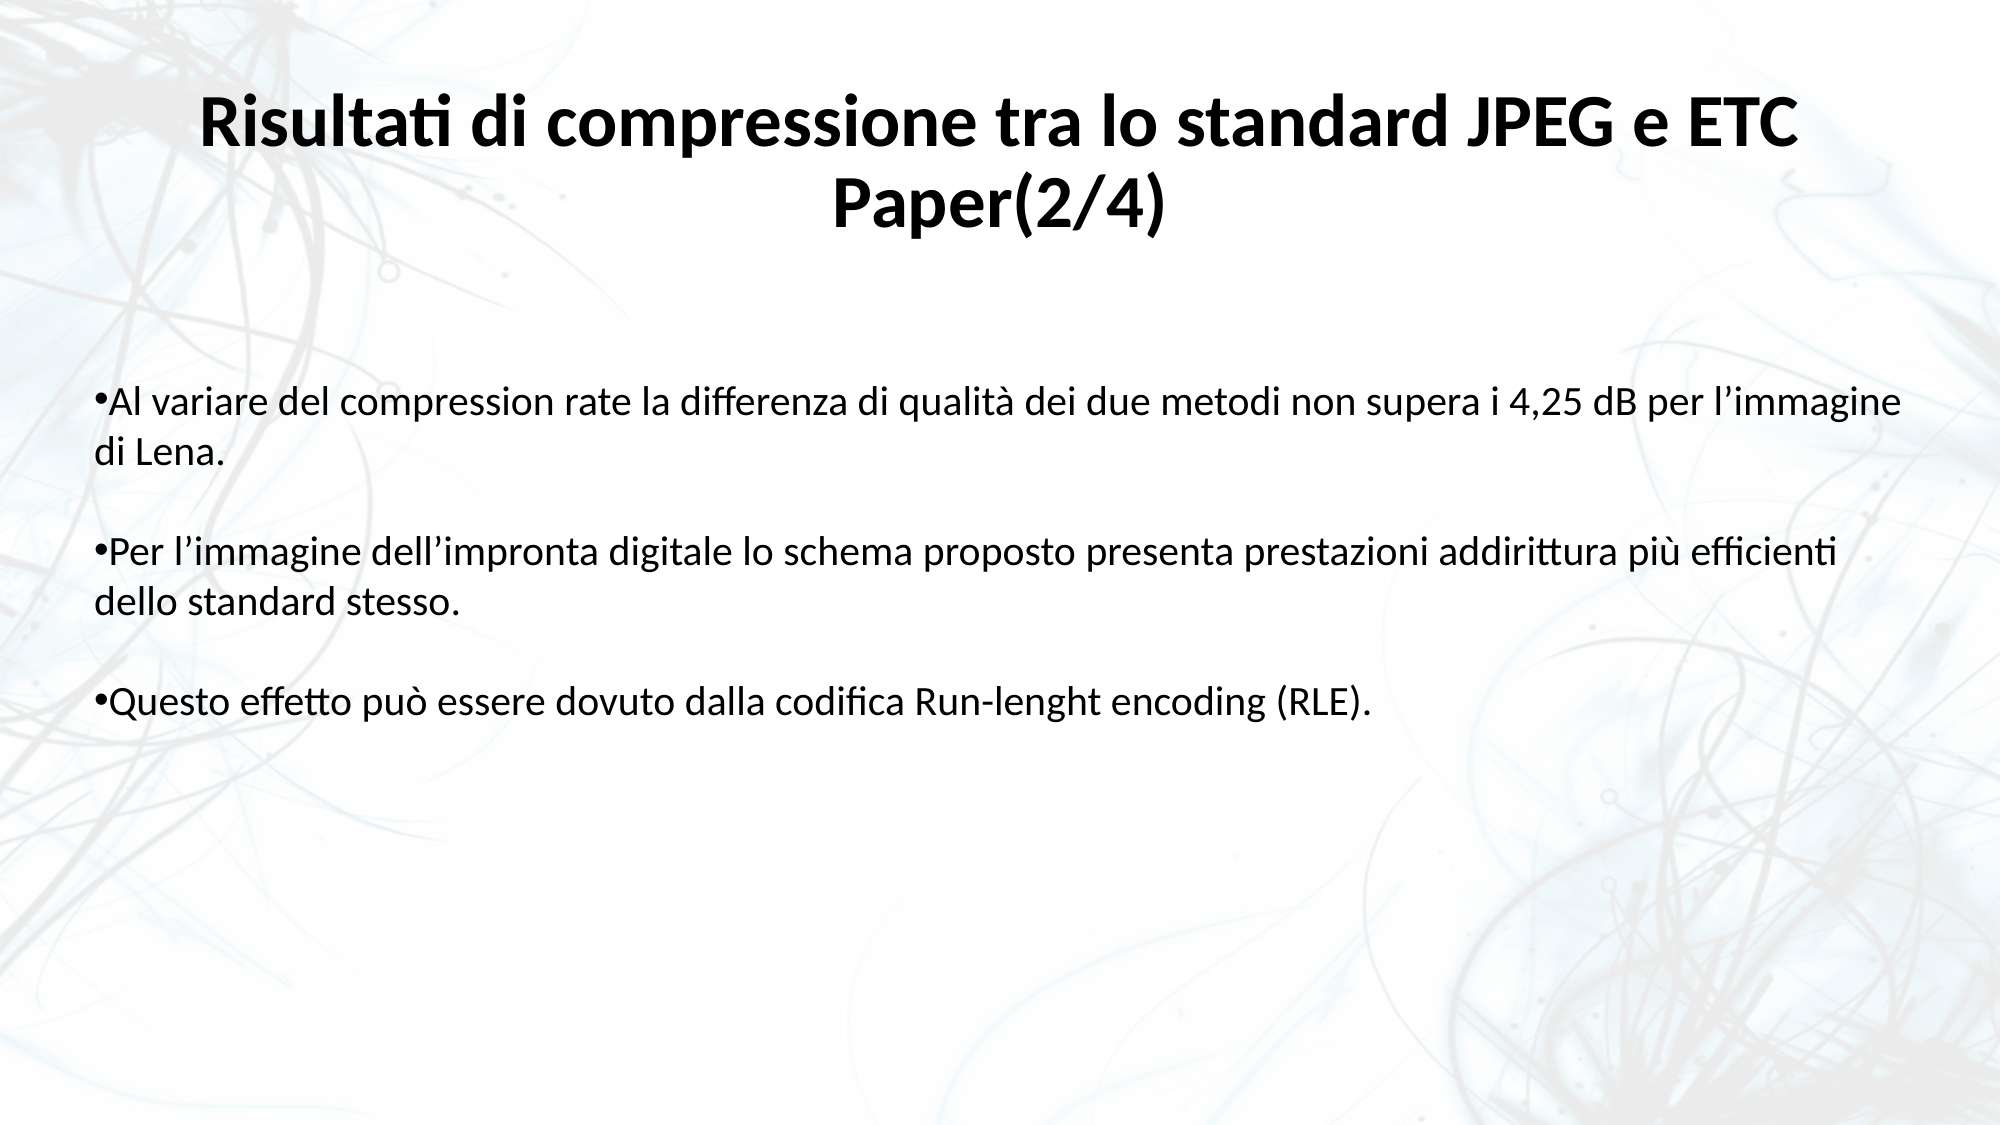

# Risultati di compressione tra lo standard JPEG e ETC Paper(2/4)
Al variare del compression rate la differenza di qualità dei due metodi non supera i 4,25 dB per l’immagine di Lena.

Per l’immagine dell’impronta digitale lo schema proposto presenta prestazioni addirittura più efficienti dello standard stesso.

Questo effetto può essere dovuto dalla codifica Run-lenght encoding (RLE).